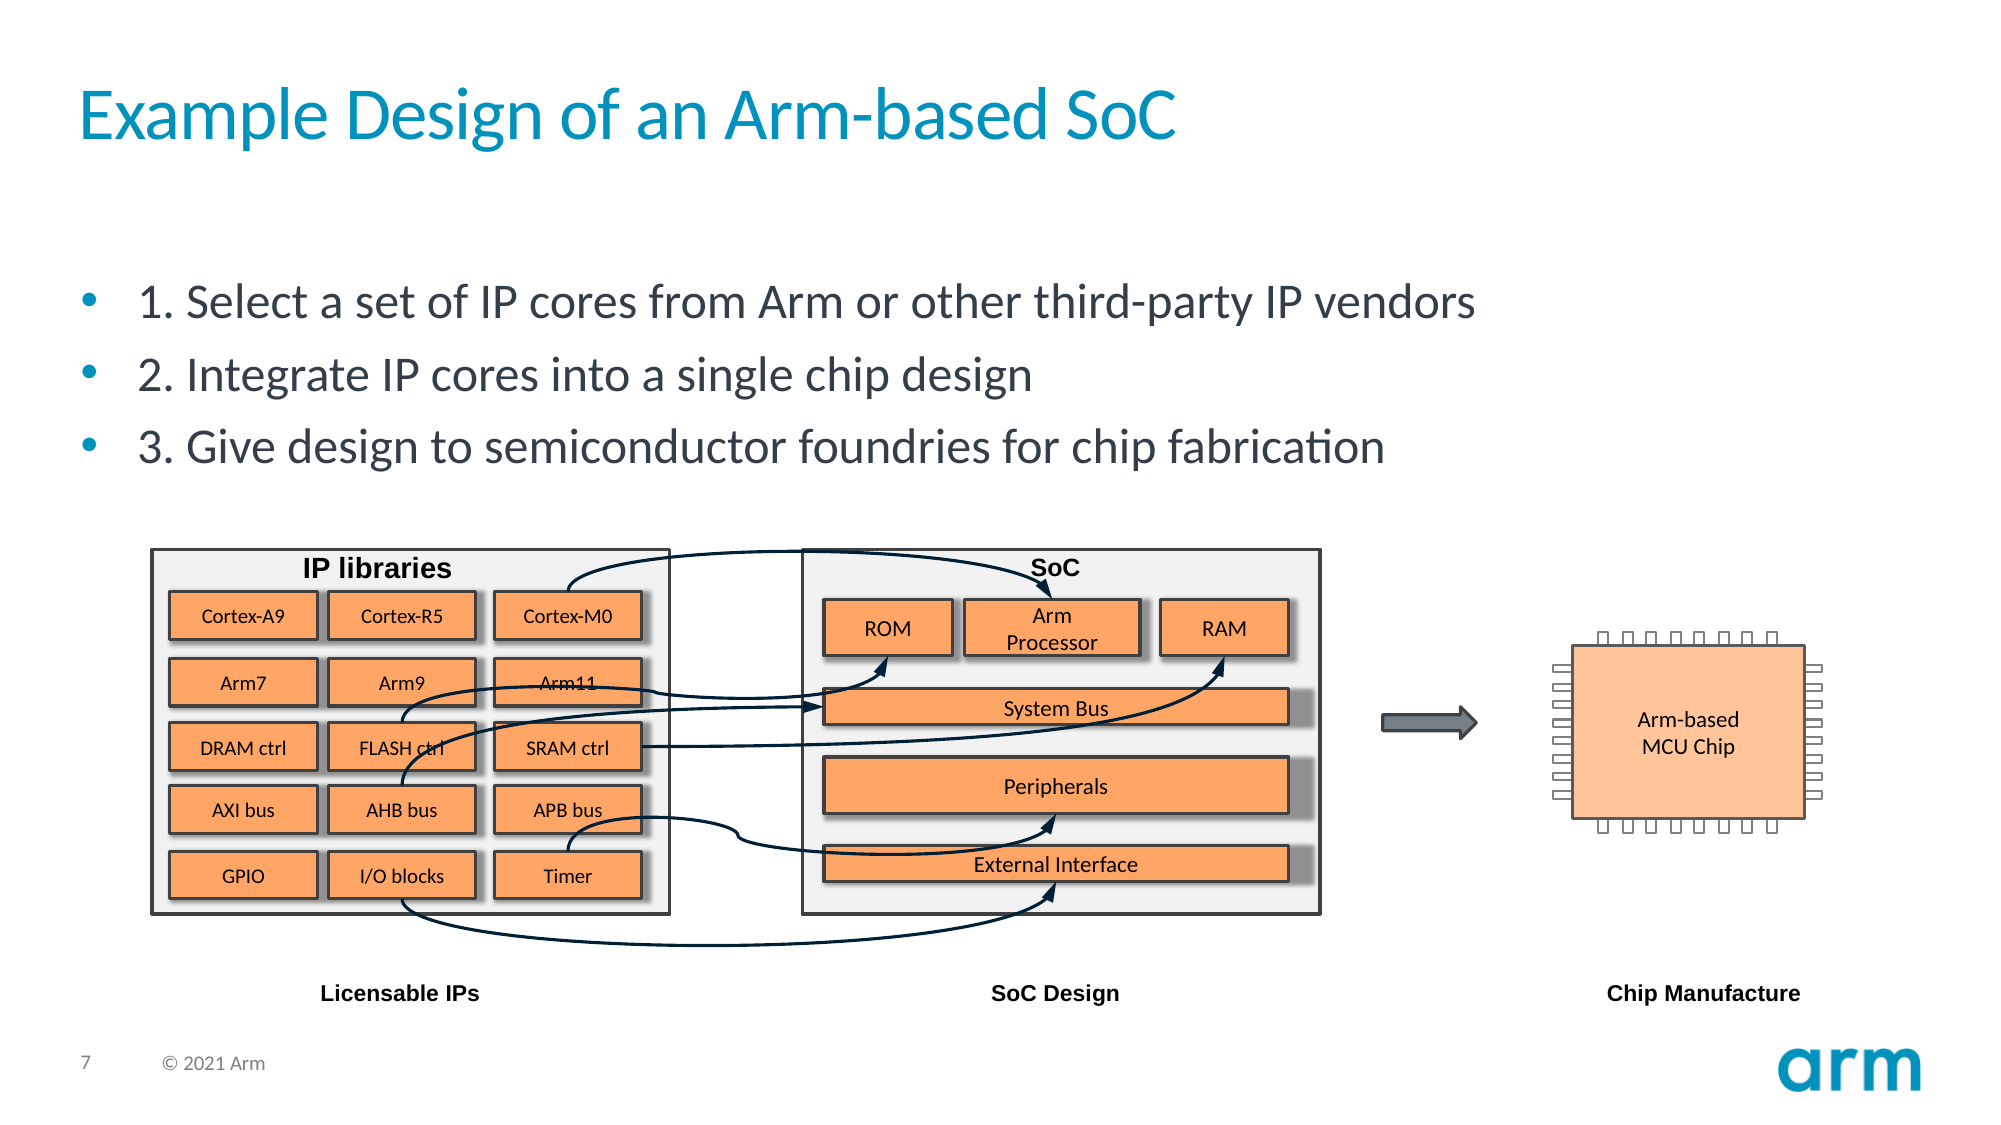

# Example Design of an Arm-based SoC
1. Select a set of IP cores from Arm or other third-party IP vendors
2. Integrate IP cores into a single chip design
3. Give design to semiconductor foundries for chip fabrication
IP libraries
SoC

Cortex-A9
Cortex-R5
Cortex-M0
ROM
Arm
Processor
RAM

Arm-based
MCU Chip
Arm7
Arm9
Arm11
System Bus

DRAM ctrl
FLASH ctrl
SRAM ctrl
Peripherals
AXI bus
AHB bus
APB bus
External Interface
GPIO
I/O blocks
Timer
Licensable IPs
SoC Design
Chip Manufacture